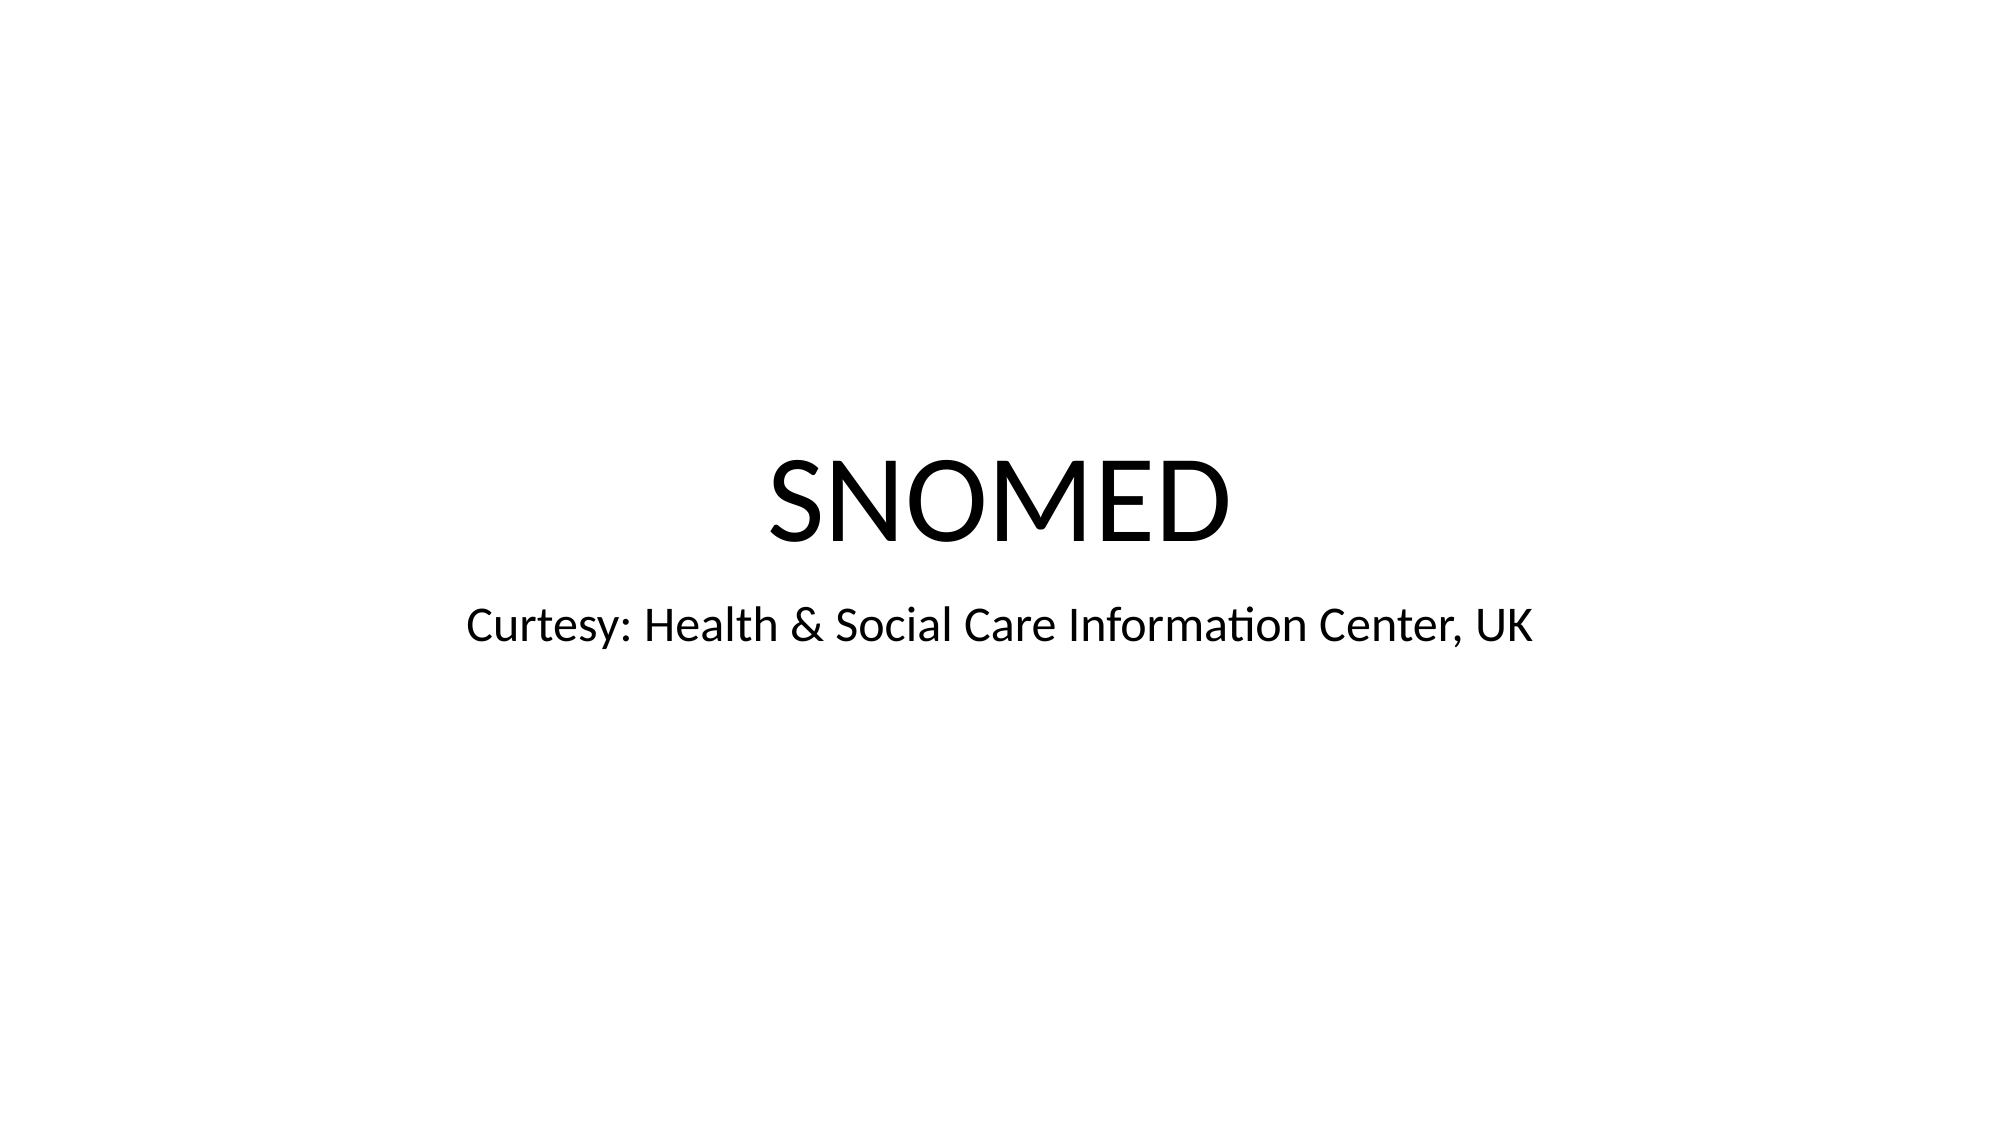

# SNOMED
Curtesy: Health & Social Care Information Center, UK